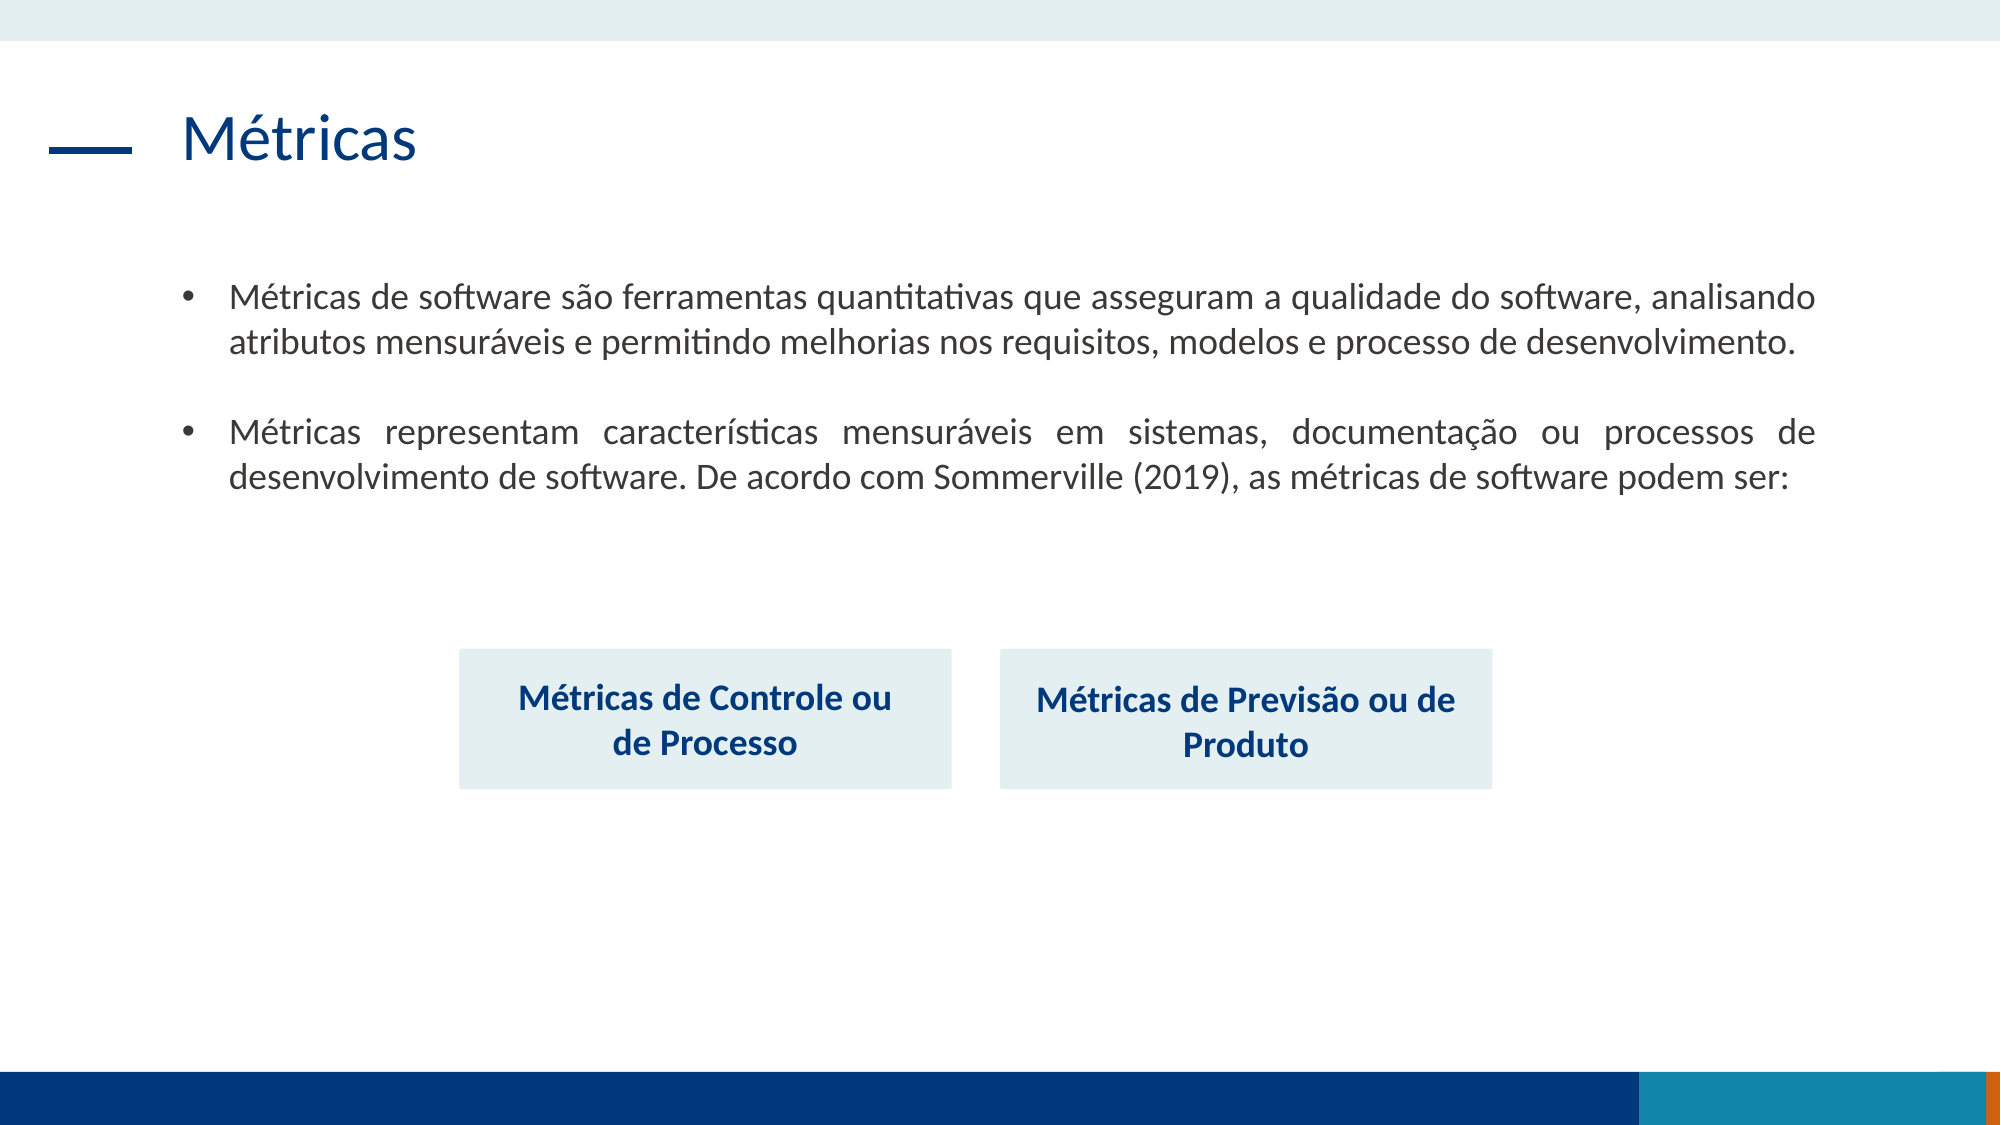

Métricas
Métricas de software são ferramentas quantitativas que asseguram a qualidade do software, analisando atributos mensuráveis e permitindo melhorias nos requisitos, modelos e processo de desenvolvimento.

Métricas representam características mensuráveis em sistemas, documentação ou processos de desenvolvimento de software. De acordo com Sommerville (2019), as métricas de software podem ser:

Métricas de Controle ou de Processo
Métricas de Previsão ou de Produto